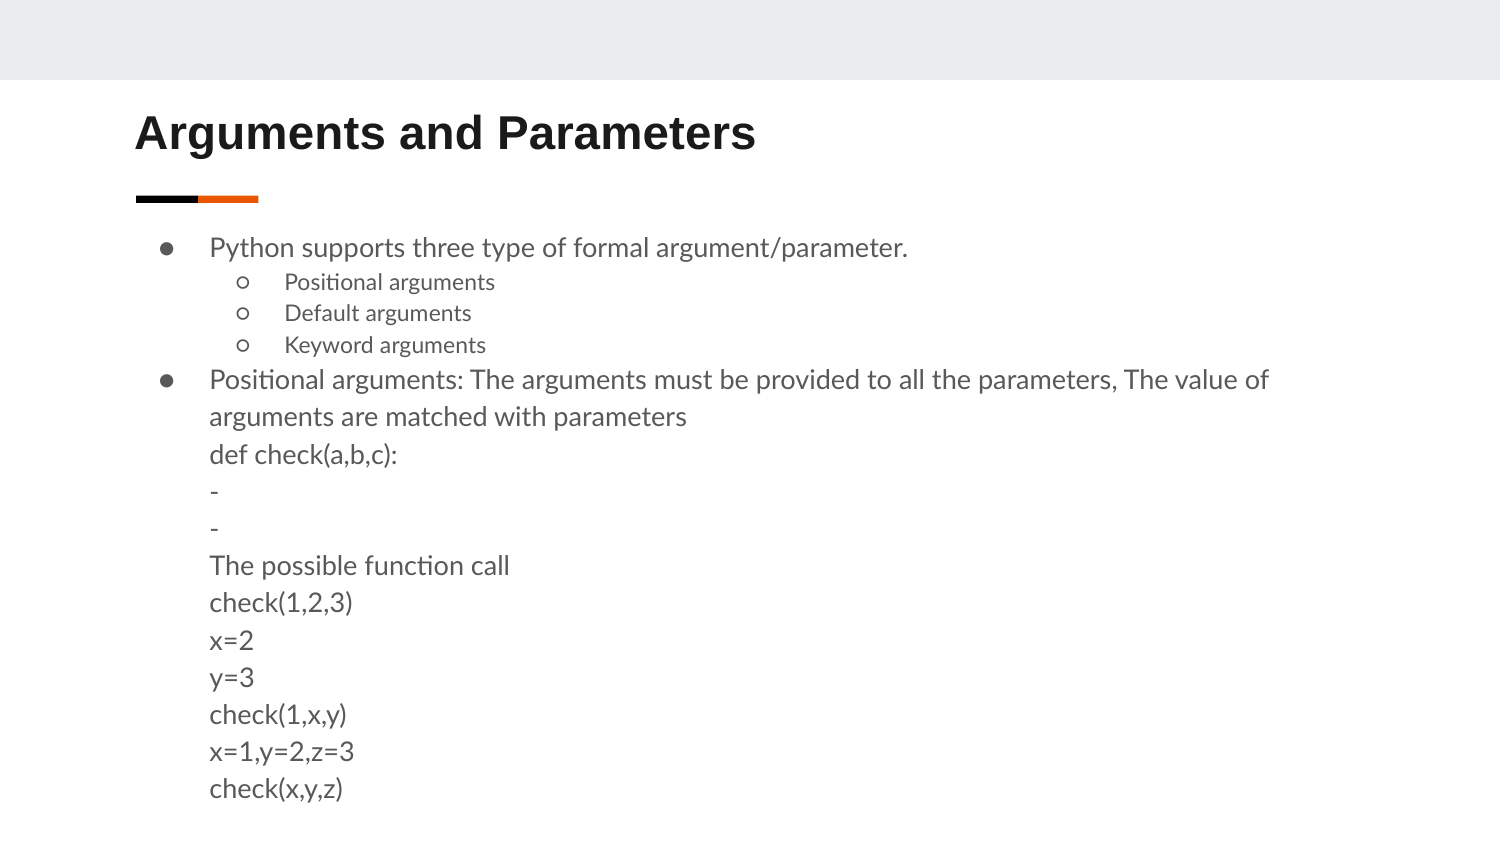

Arguments and Parameters
Python supports three type of formal argument/parameter.
Positional arguments
Default arguments
Keyword arguments
Positional arguments: The arguments must be provided to all the parameters, The value of arguments are matched with parameters
def check(a,b,c):
-
-
The possible function call
check(1,2,3)
x=2
y=3
check(1,x,y)
x=1,y=2,z=3
check(x,y,z)